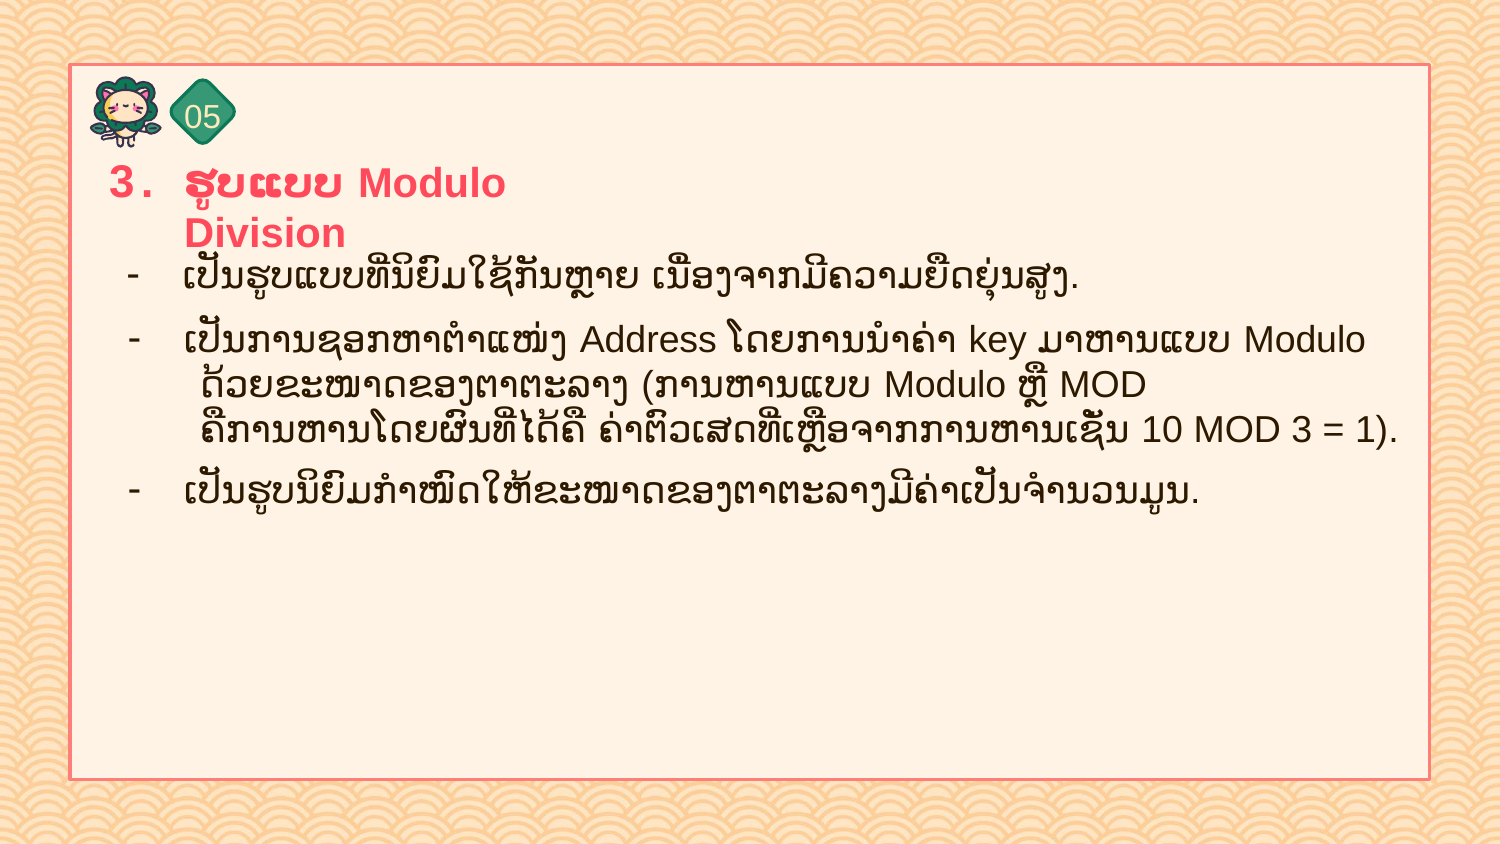

05
# ຮູບແບບ Modulo Division
ເປັນຮູບແບບທີ່ນິຍົມໃຊ້ກັນຫຼາຍ ເນື່ອງຈາກມີຄວາມຍືດຍຸ່ນສູງ.

ເປັນການຊອກຫາຕໍາແໜ່ງ Address ໂດຍການນຳຄ່າ key ມາຫານແບບ Modulo
      ດ້ວຍຂະໜາດຂອງຕາຕະລາງ (ການຫານແບບ Modulo ຫຼື MOD
      ຄືການຫານໂດຍຜົນທ່ີໄດ້ຄື ຄ່າຕົວເສດທີ່ເຫຼືອຈາກການຫານເຊັ່ນ 10 MOD 3 = 1).

ເປັນຮູບນິຍົມກໍາໜົດໃຫ້ຂະໜາດຂອງຕາຕະລາງມີຄ່າເປັນຈໍານວນມູນ.